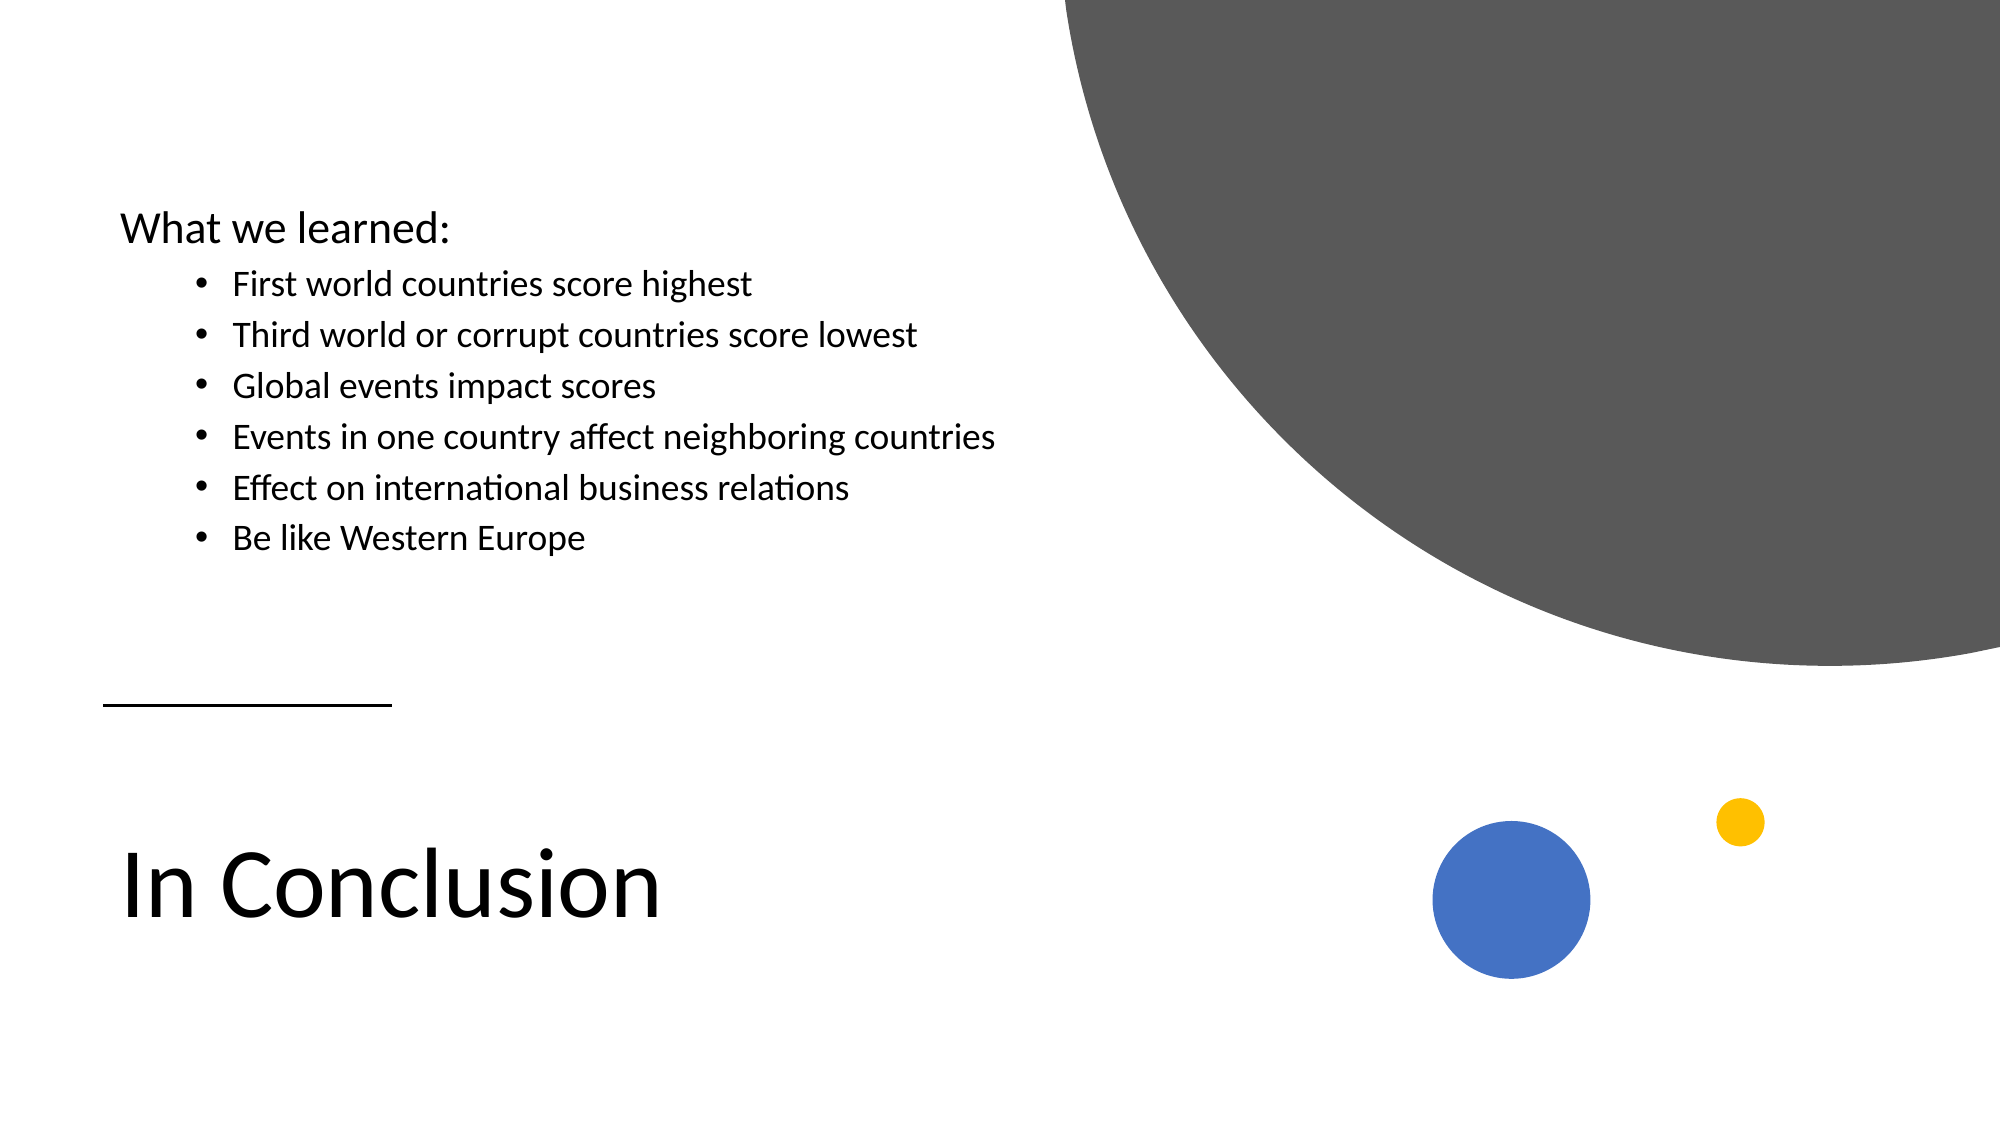

What we learned:
First world countries score highest
Third world or corrupt countries score lowest
Global events impact scores
Events in one country affect neighboring countries
Effect on international business relations
Be like Western Europe
# In Conclusion